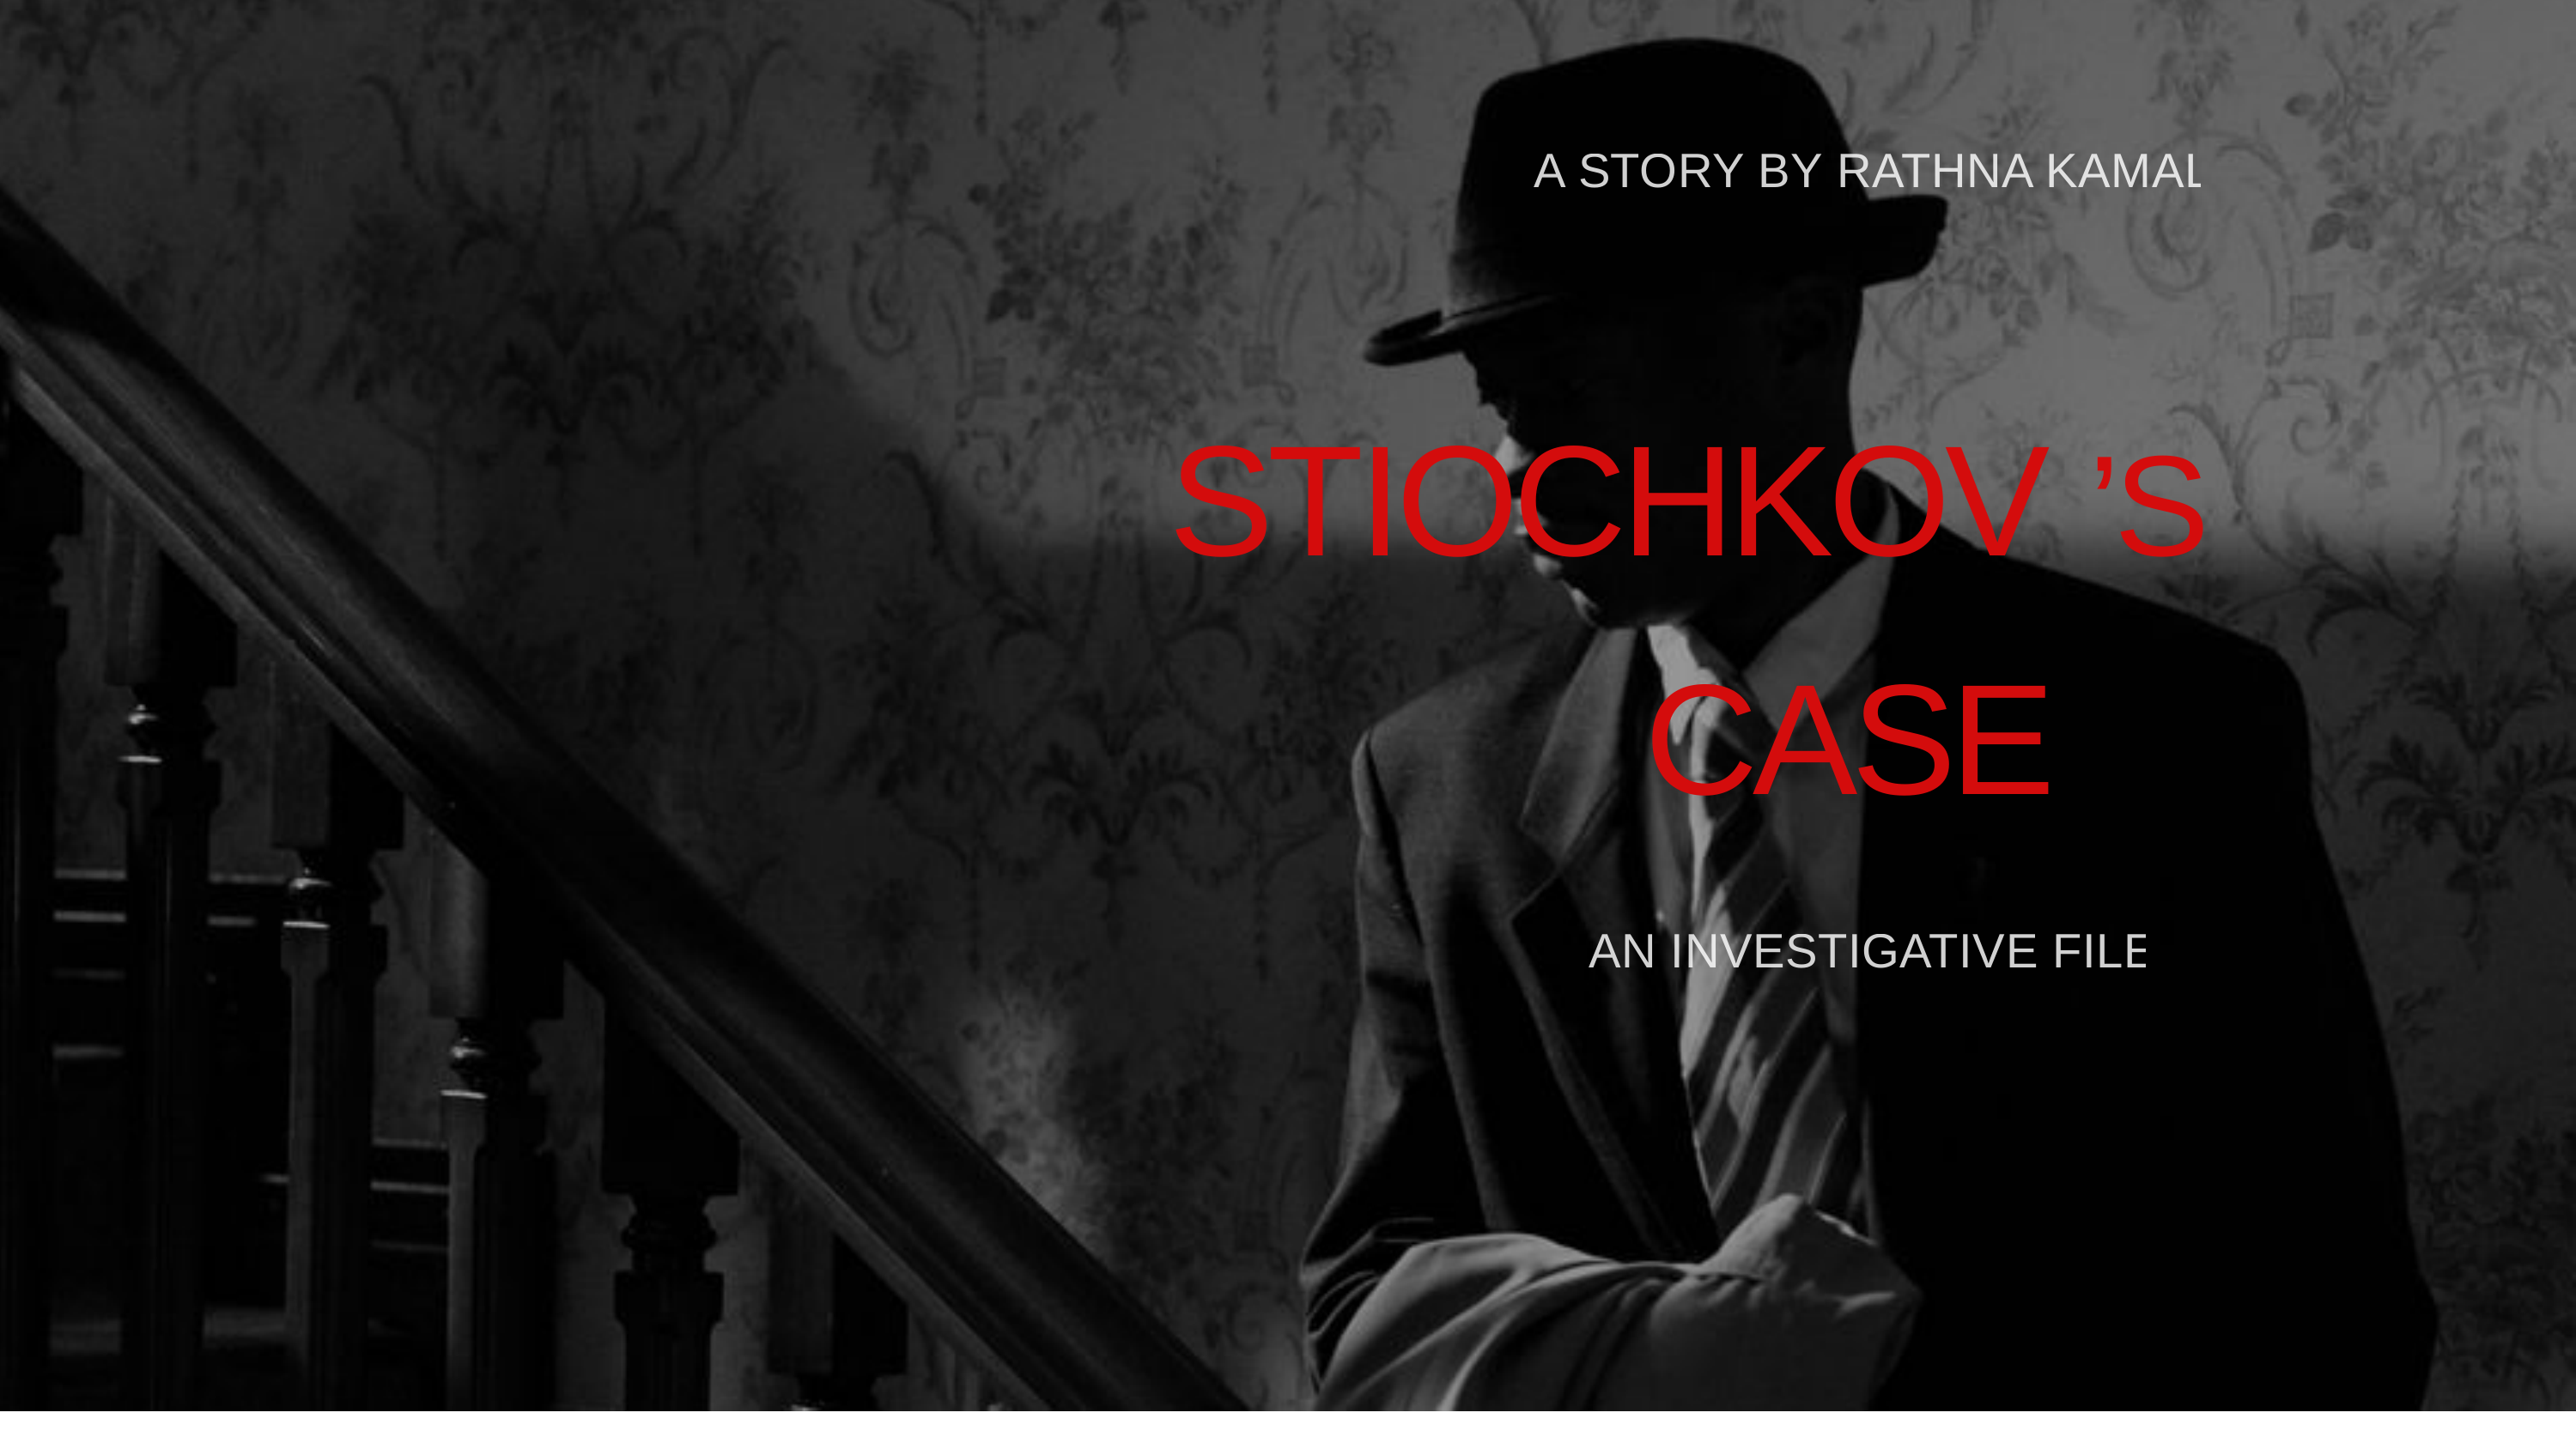

A STORY BY RATHNA KAMAL
STIOCHKOV ’S
CASE
AN INVESTIGATIVE FILE